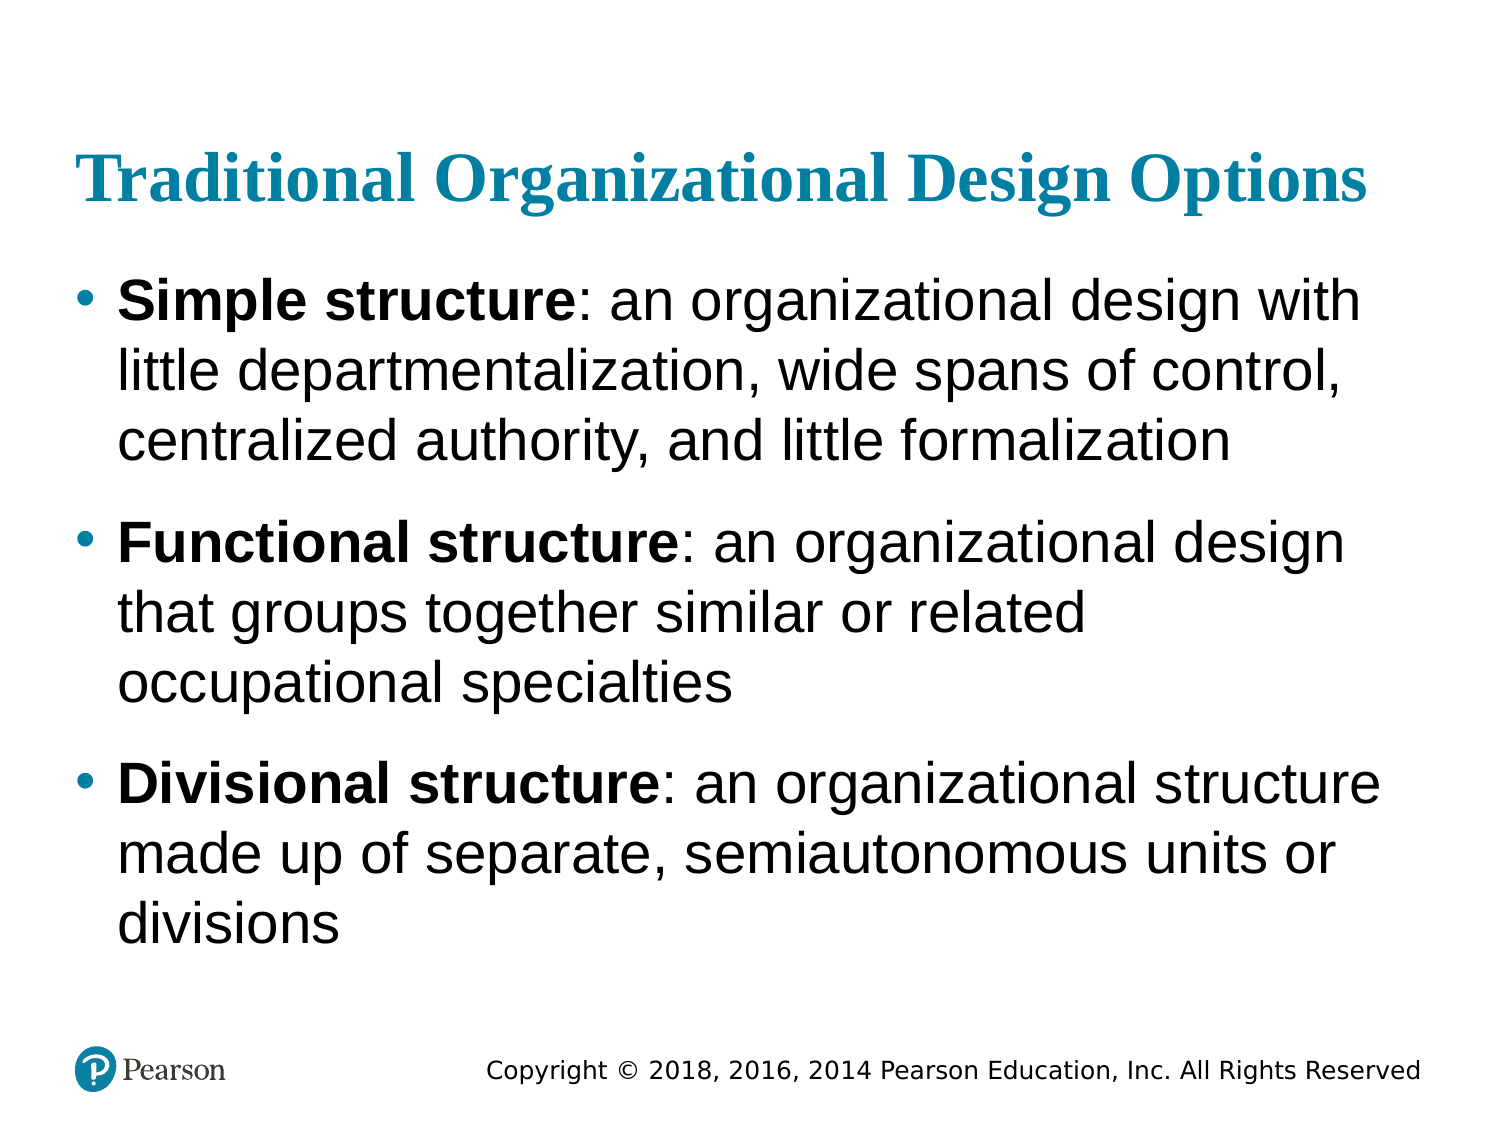

# Traditional Organizational Design Options
Simple structure: an organizational design with little departmentalization, wide spans of control, centralized authority, and little formalization
Functional structure: an organizational design that groups together similar or related occupational specialties
Divisional structure: an organizational structure made up of separate, semiautonomous units or divisions